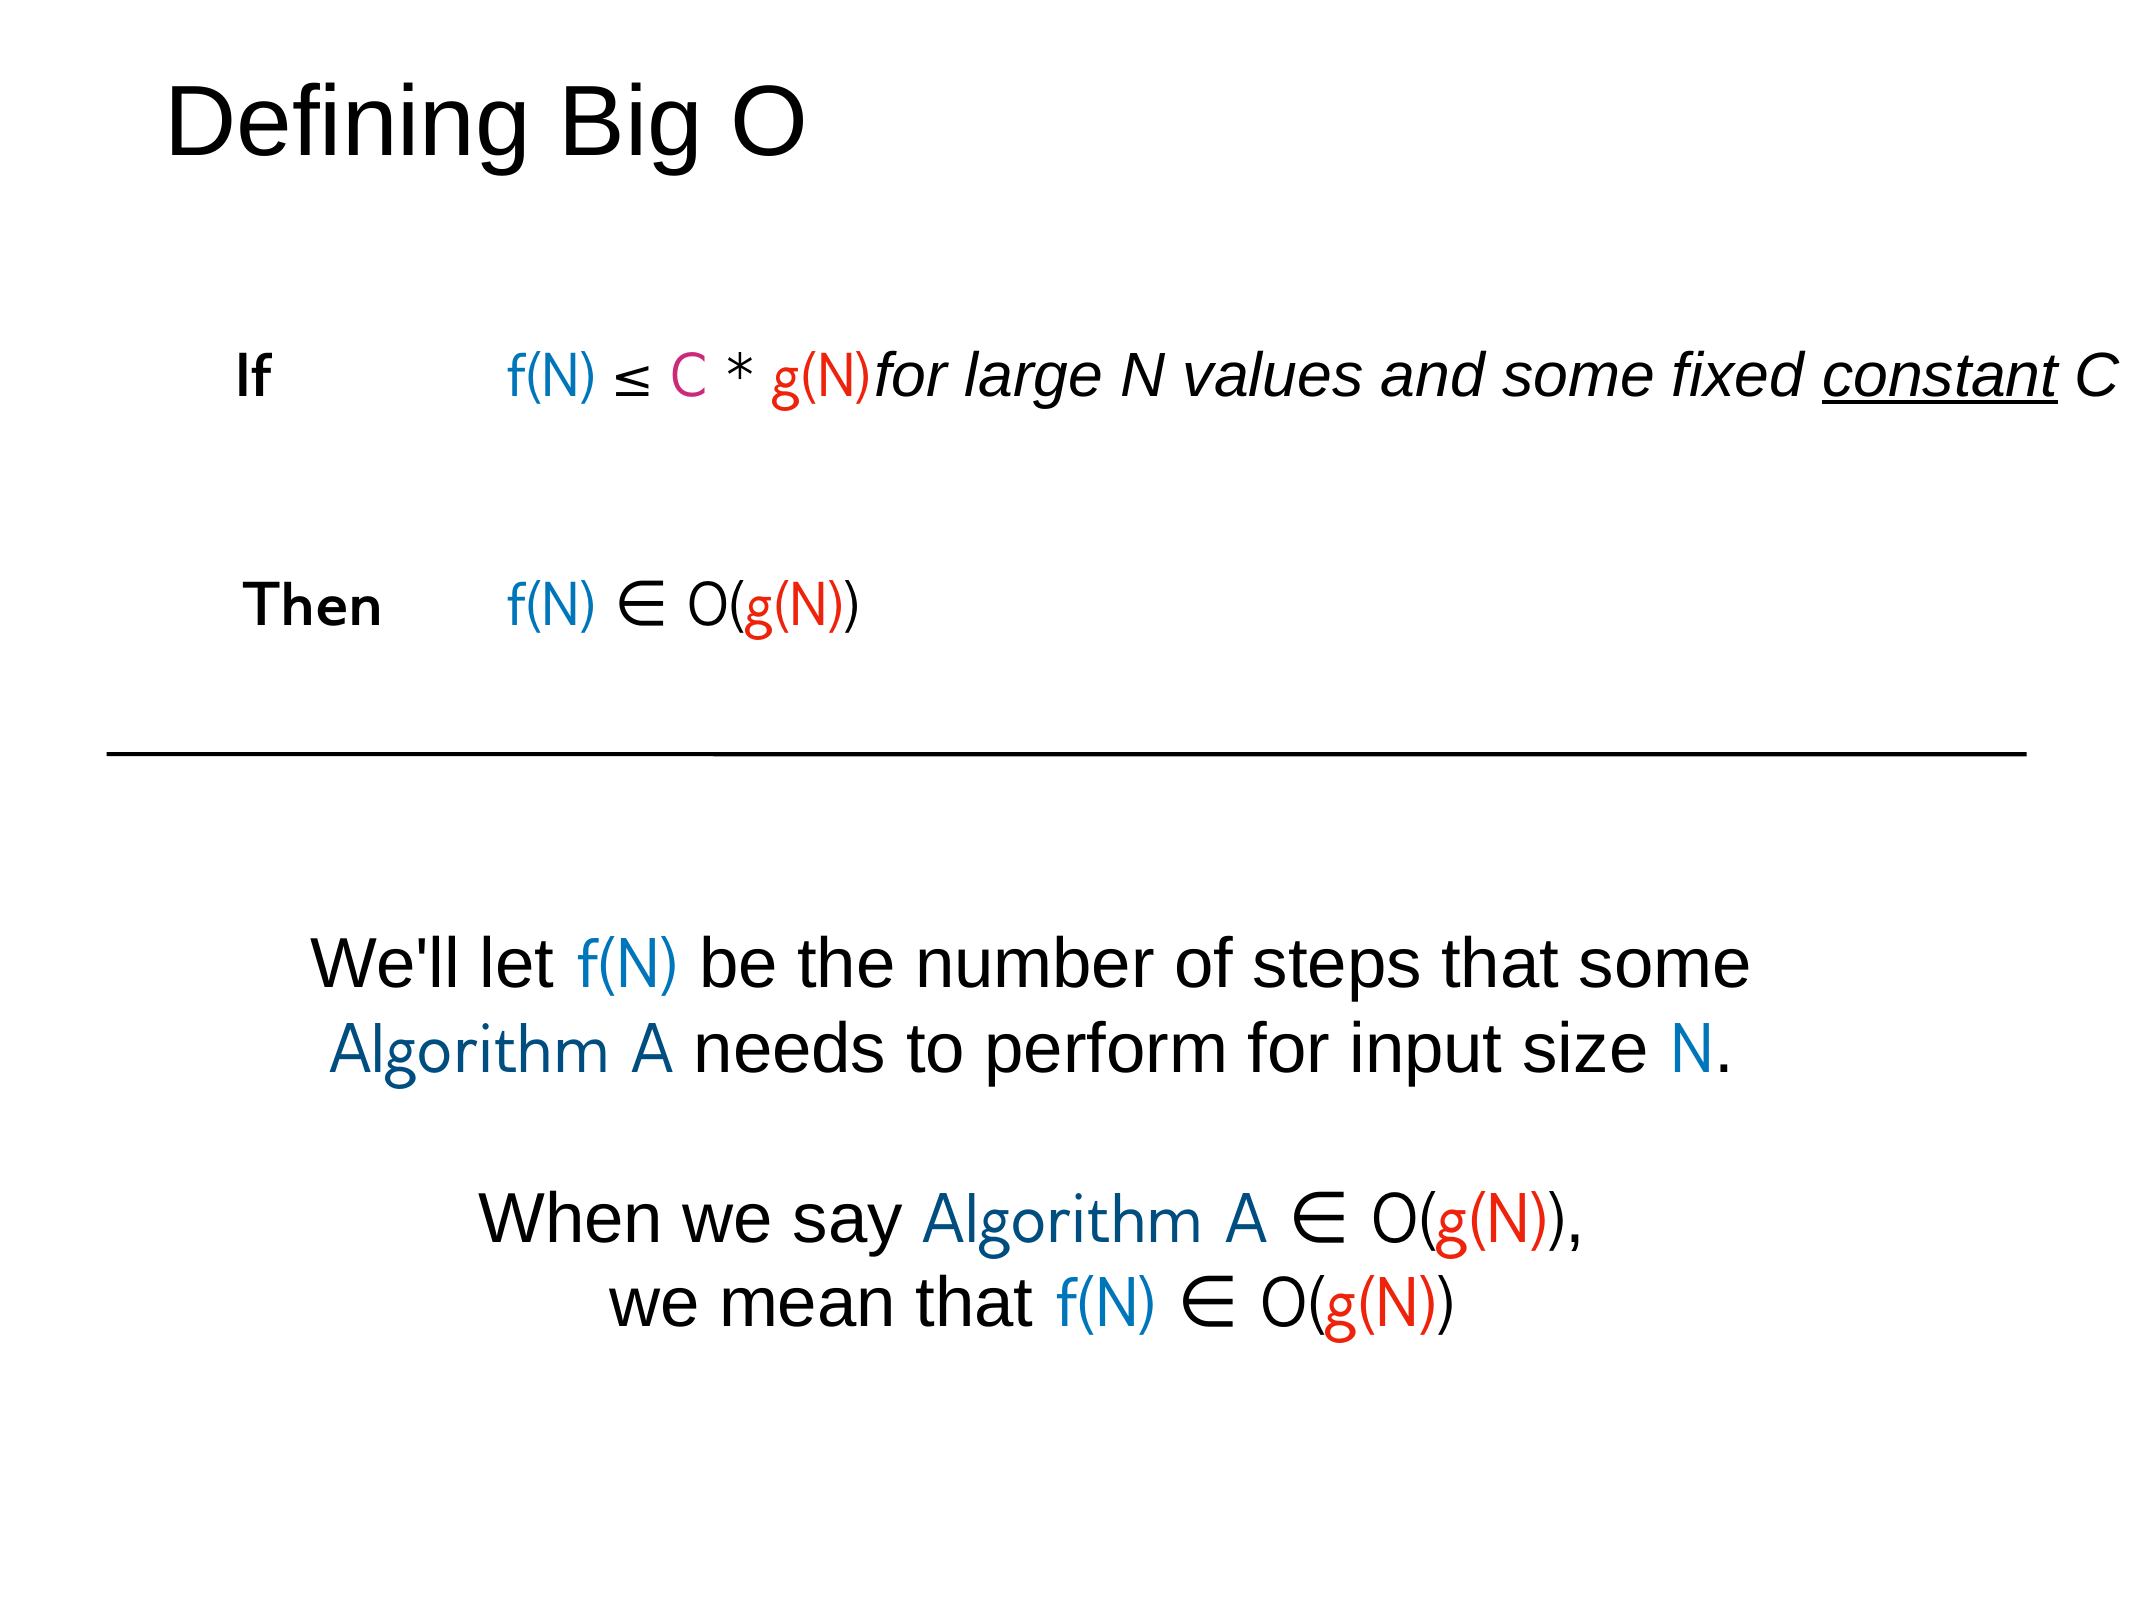

# Defining Big O
f(N) ≤ C * g(N)
If
for large N values and some fixed constant C
f(N) ∈ O(g(N))
Then

We'll let f(N) be the number of steps that some
Algorithm A needs to perform for input size N.

When we say Algorithm A ∈ O(g(N)),
we mean that f(N) ∈ O(g(N))